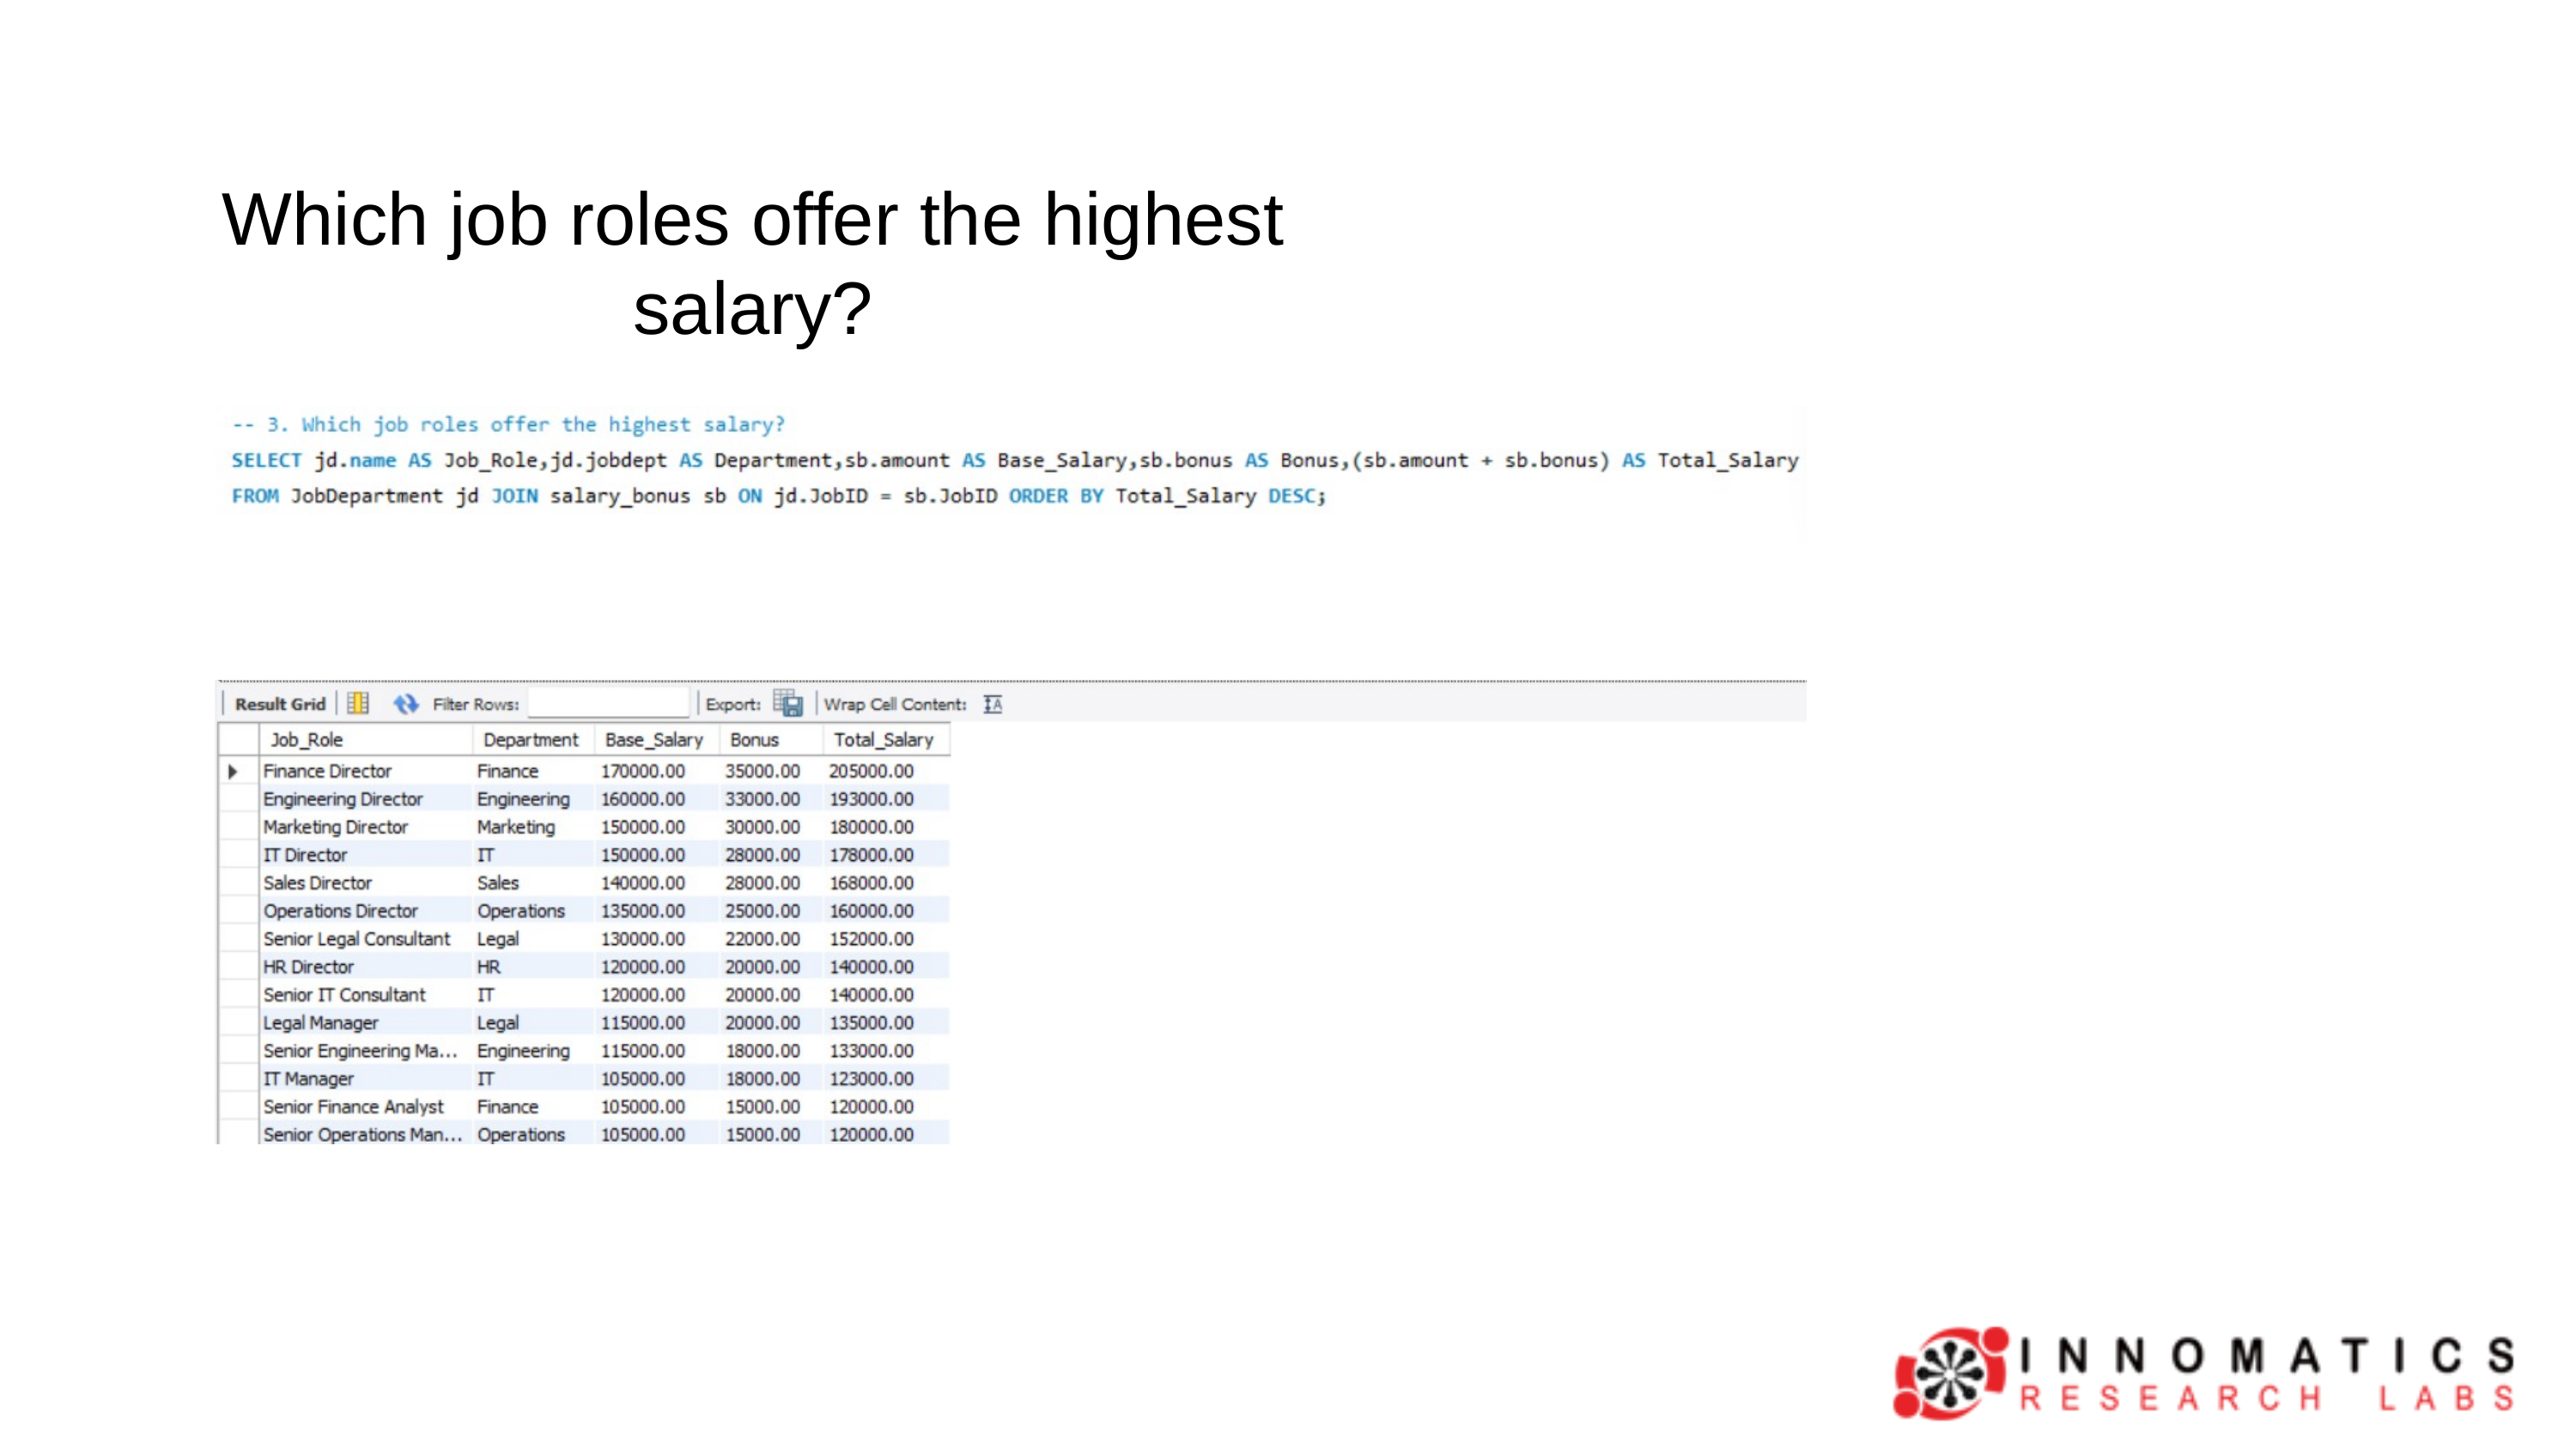

Which job roles offer the highest salary?